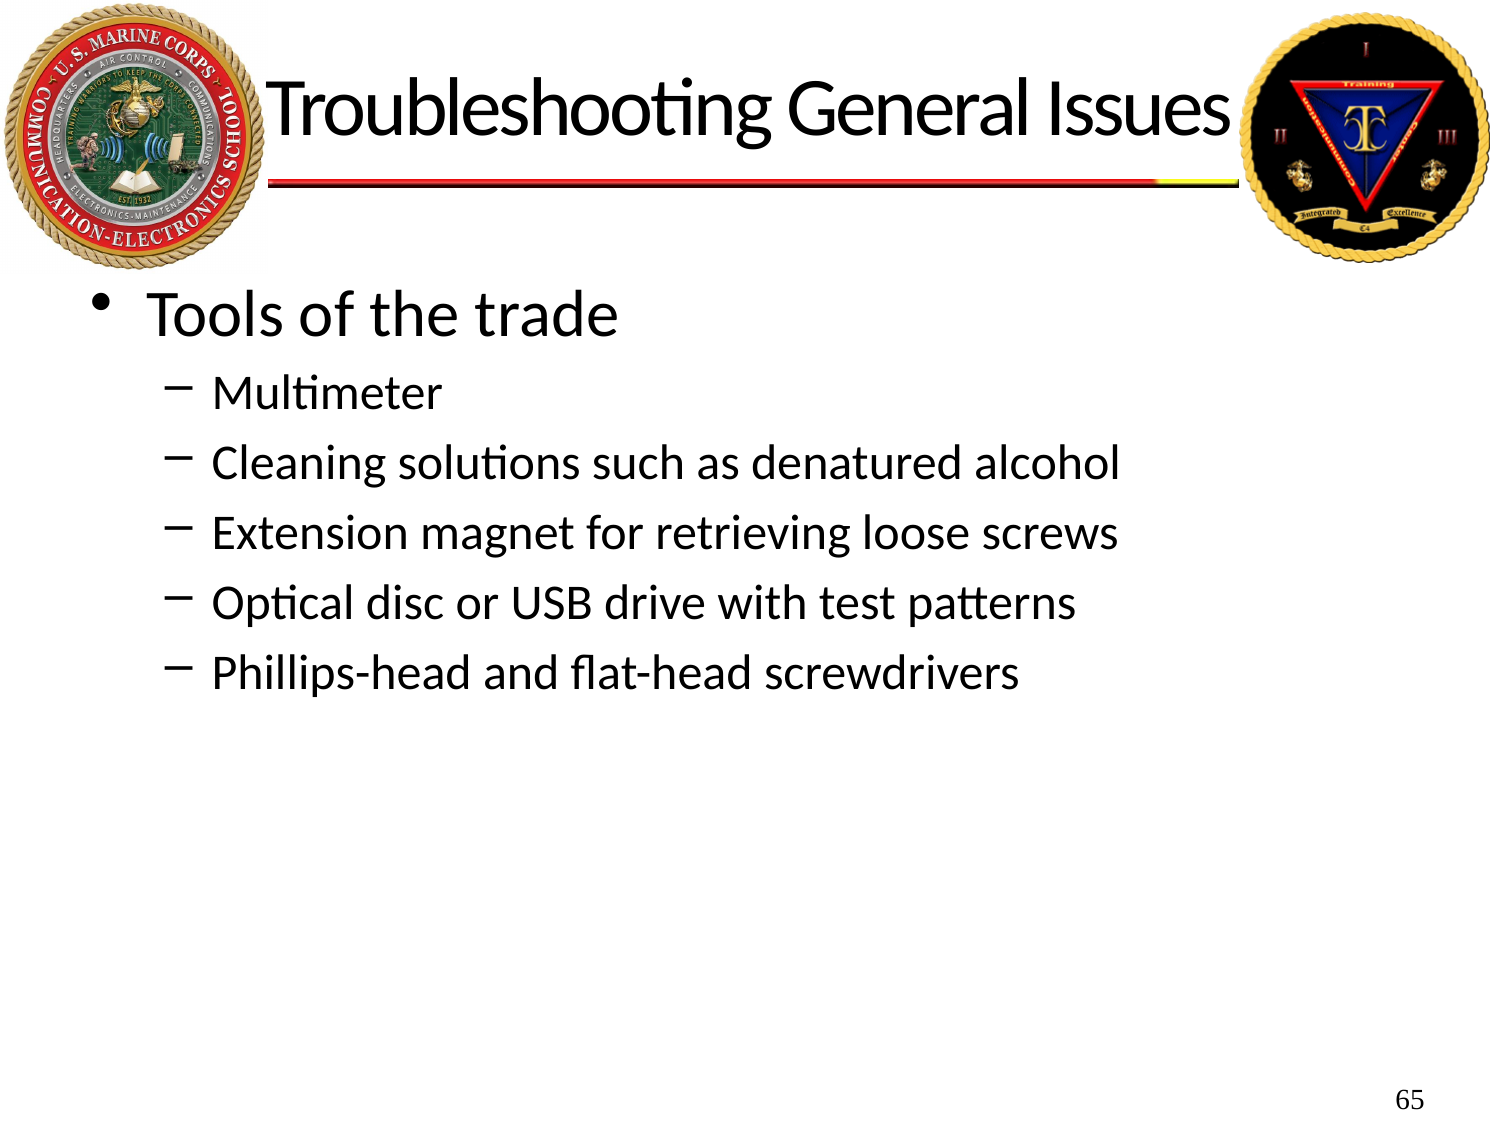

# Troubleshooting General Issues
Tools of the trade
Multimeter
Cleaning solutions such as denatured alcohol
Extension magnet for retrieving loose screws
Optical disc or USB drive with test patterns
Phillips-head and flat-head screwdrivers